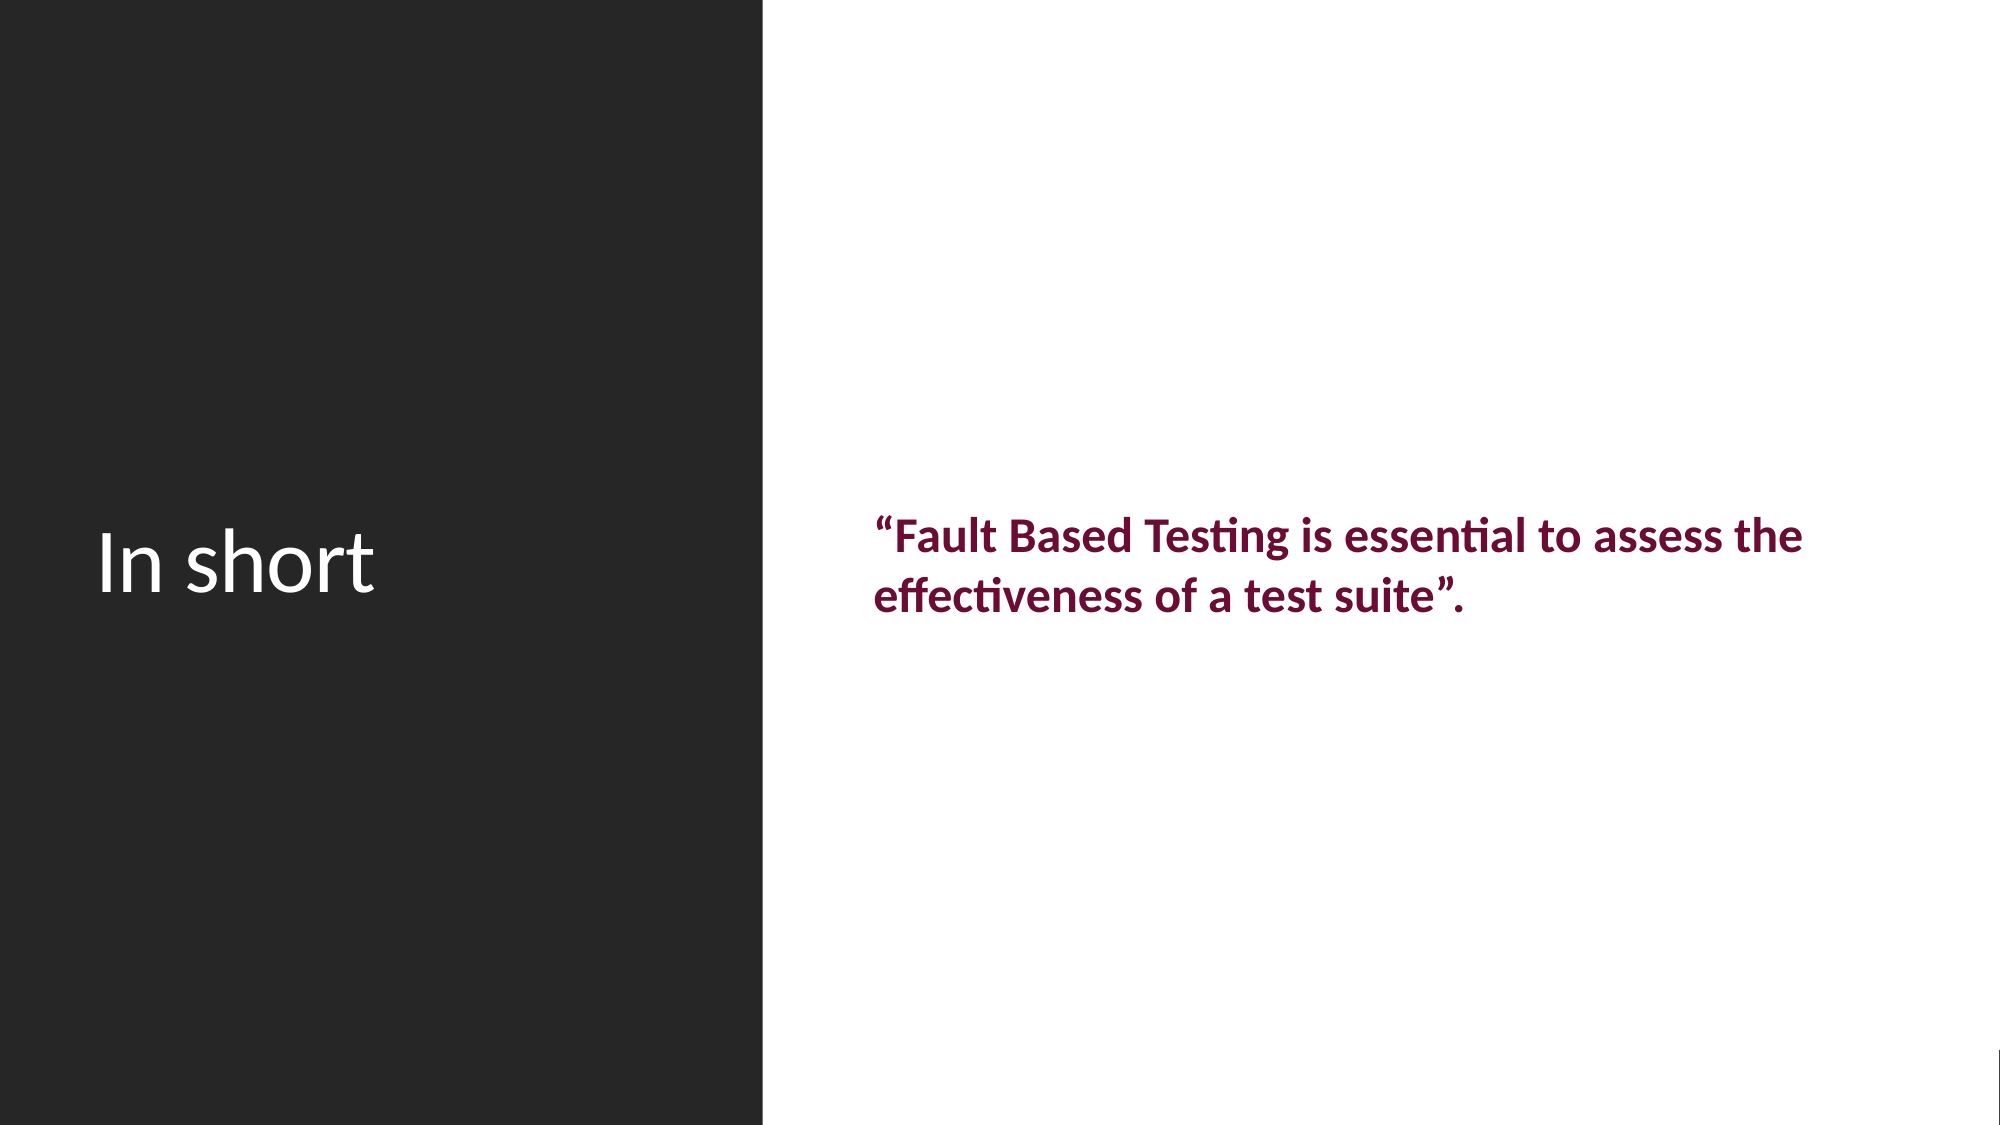

# In short
“Fault Based Testing is essential to assess the effectiveness of a test suite”.